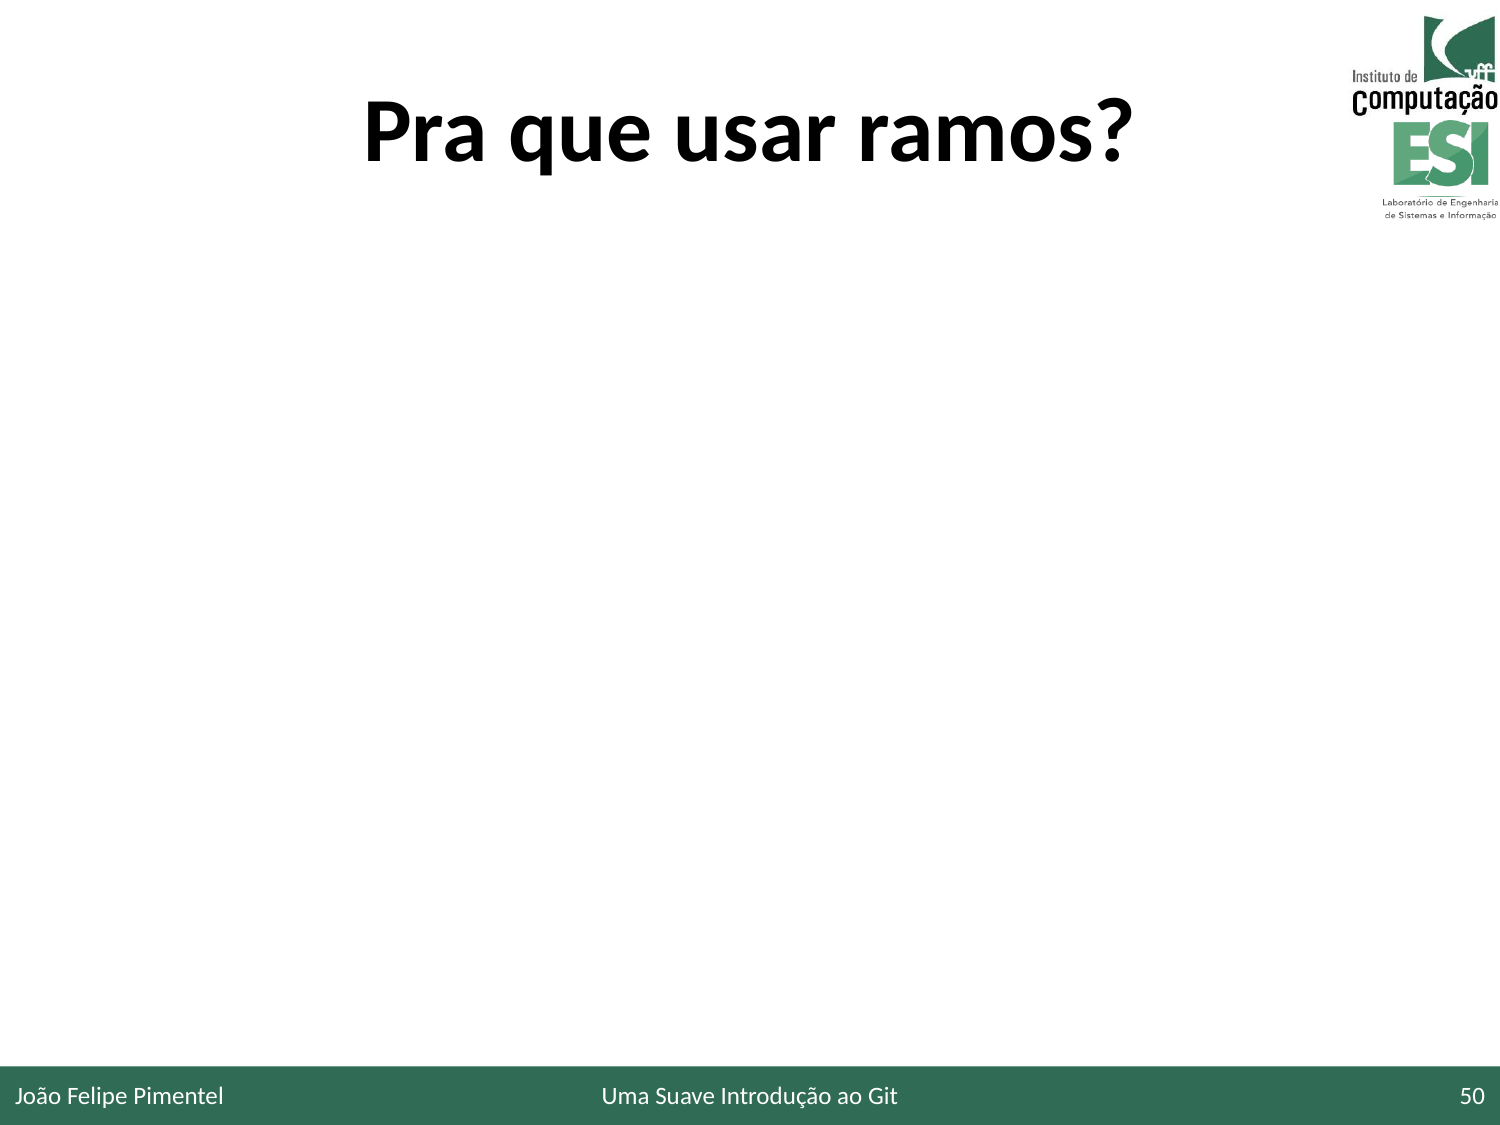

# Pra que usar ramos?

João Felipe Pimentel
Uma Suave Introdução ao Git
50